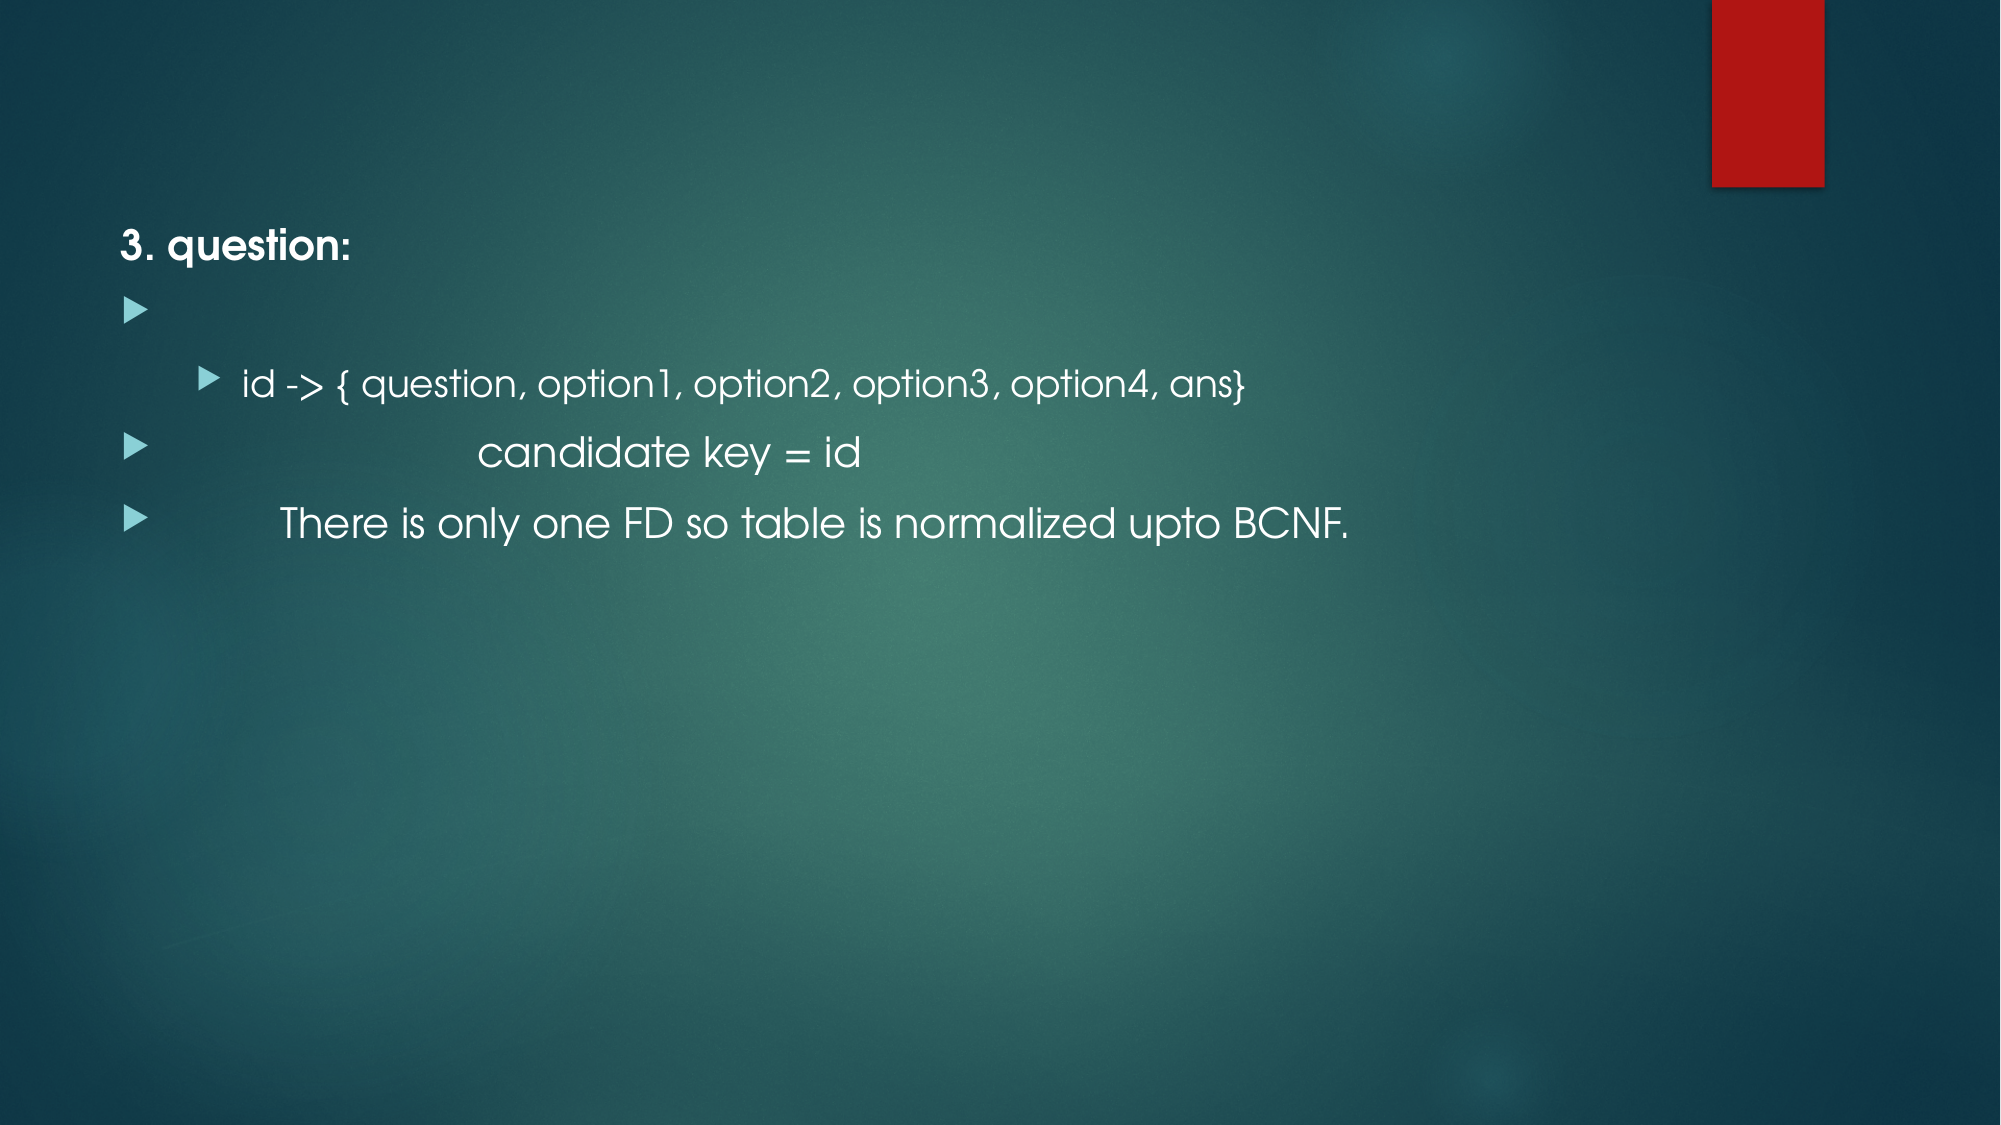

3. question:

id -> { question, option1, option2, option3, option4, ans}
		candidate key = id
         There is only one FD so table is normalized upto BCNF.